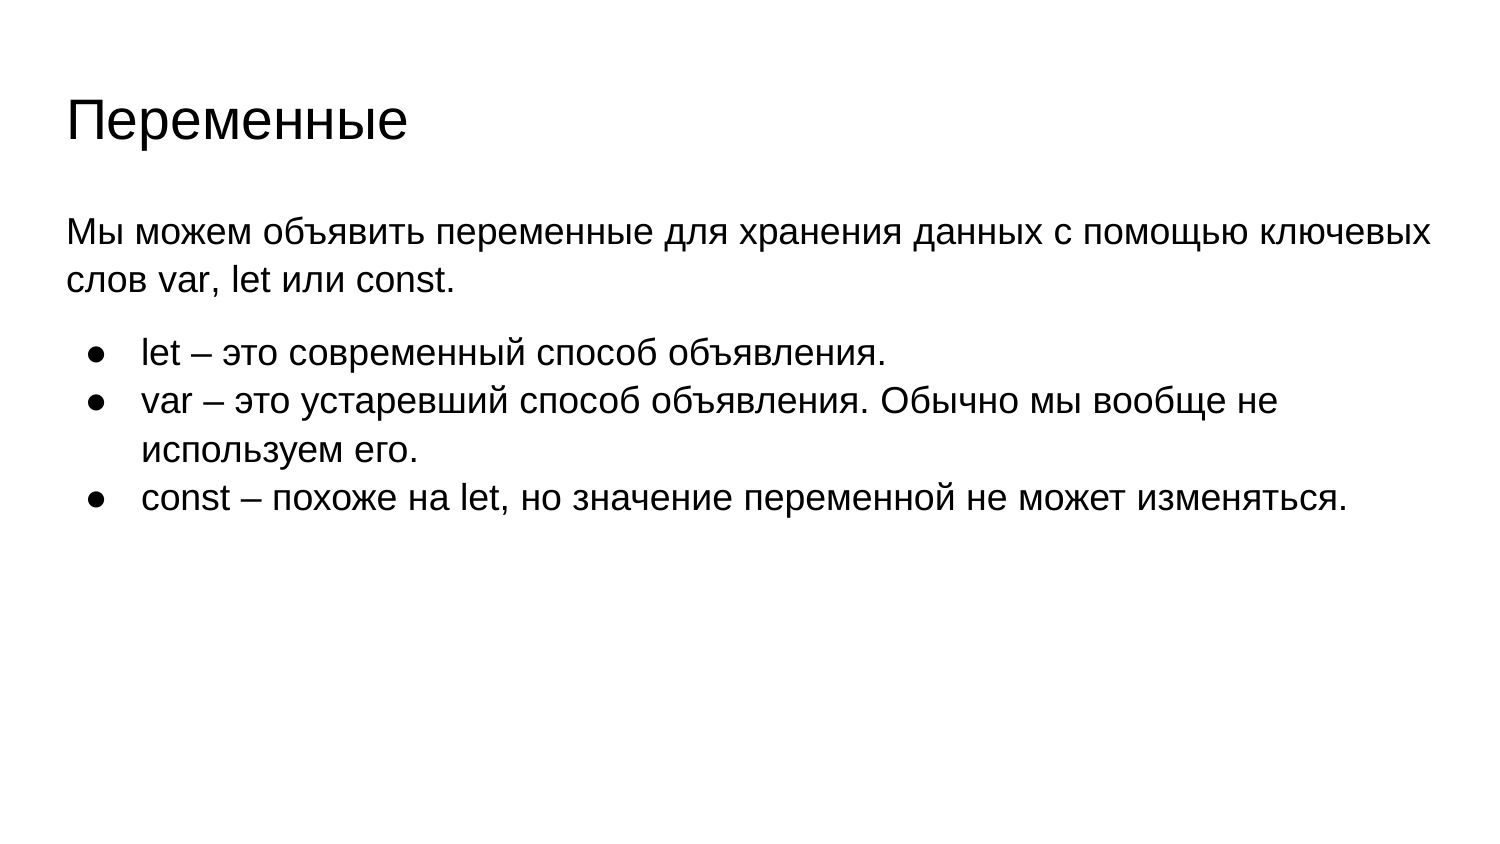

# Переменные
Мы можем объявить переменные для хранения данных с помощью ключевых слов var, let или const.
let – это современный способ объявления.
var – это устаревший способ объявления. Обычно мы вообще не используем его.
const – похоже на let, но значение переменной не может изменяться.